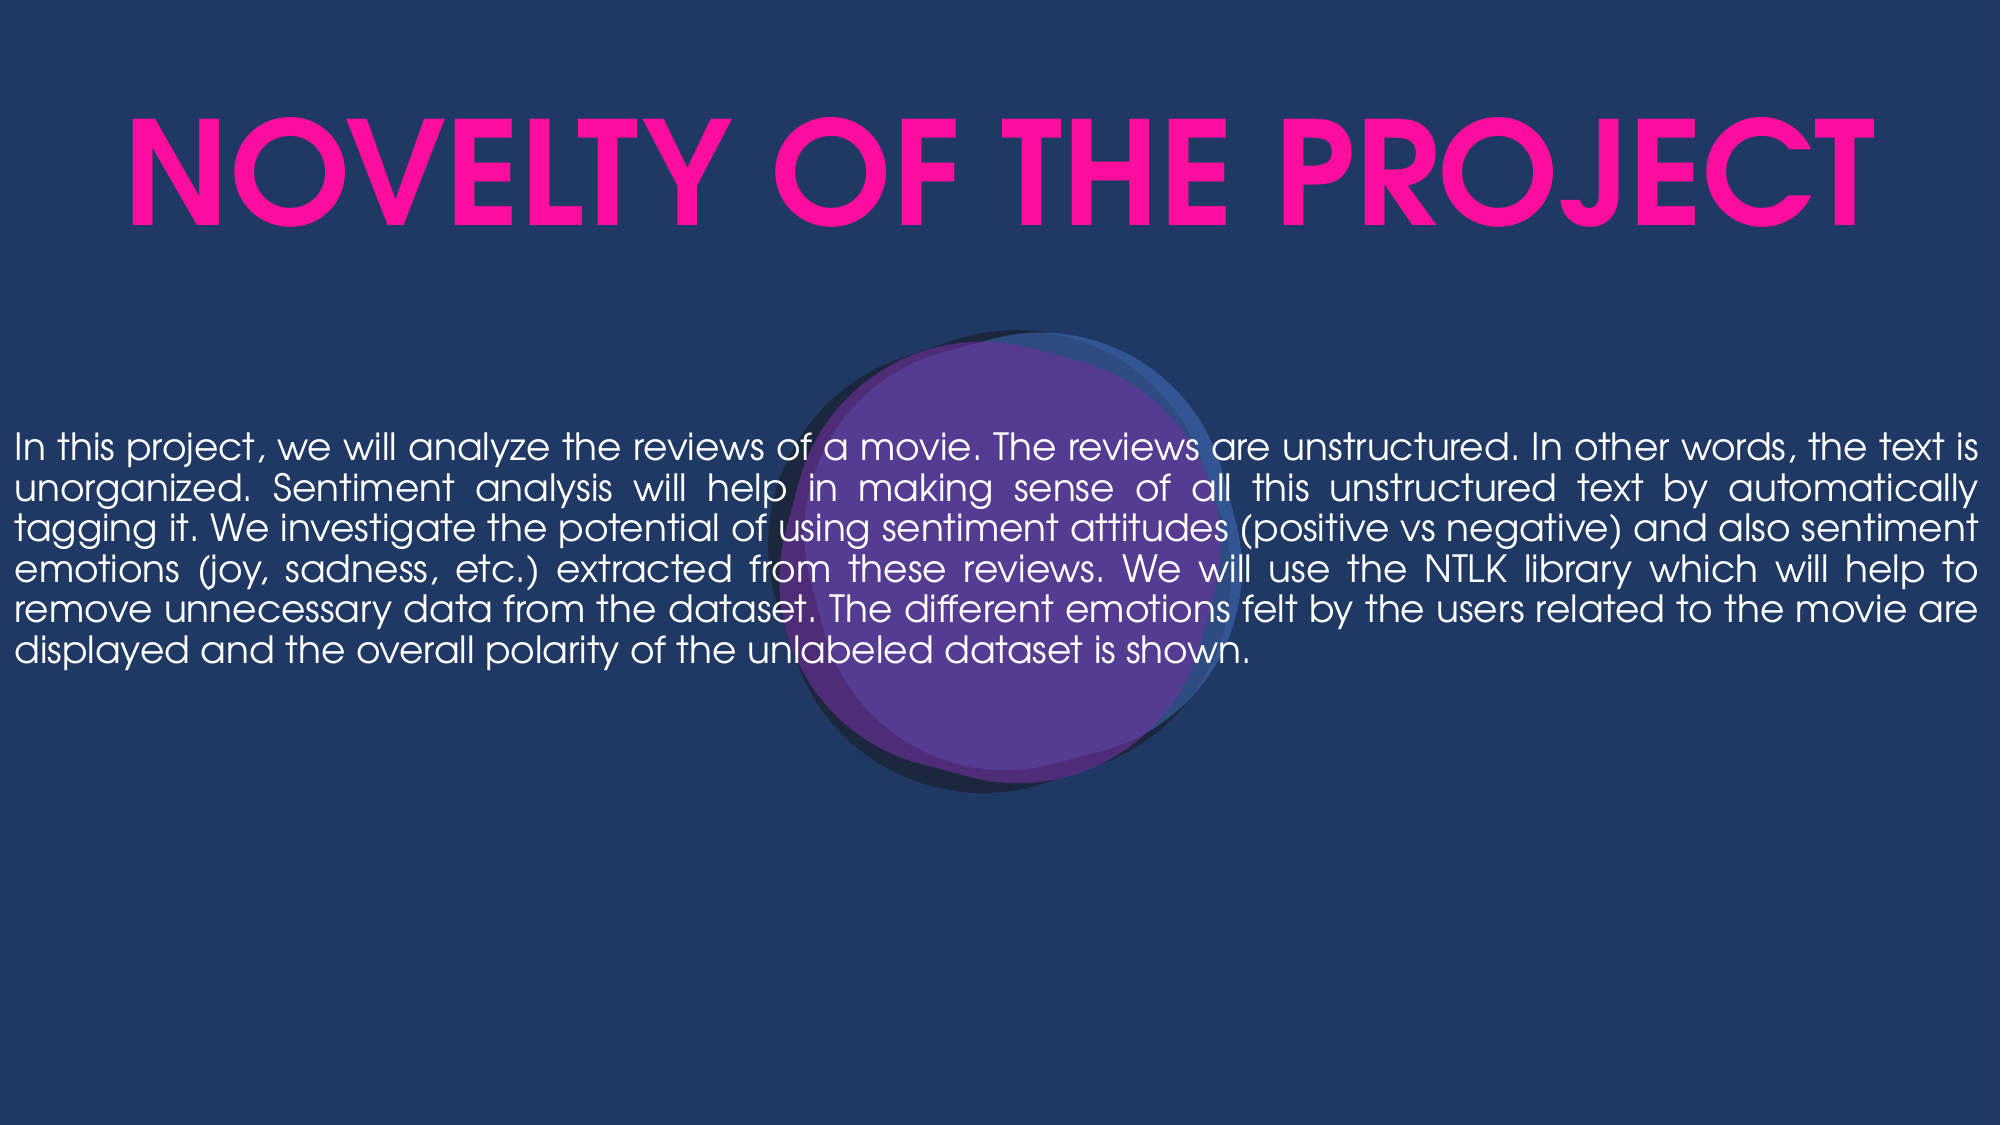

bb

NOVELTY OF THE PROJECT

In this project, we will analyze the reviews of a movie. The reviews are unstructured. In other words, the text is unorganized. Sentiment analysis will help in making sense of all this unstructured text by automatically tagging it. We investigate the potential of using sentiment attitudes (positive vs negative) and also sentiment emotions (joy, sadness, etc.) extracted from these reviews. We will use the NTLK library which will help to remove unnecessary data from the dataset. The different emotions felt by the users related to the movie are displayed and the overall polarity of the unlabeled dataset is shown.
https://www.pexels.com/photo/ocean-water-wave-photo-1295138/
aa